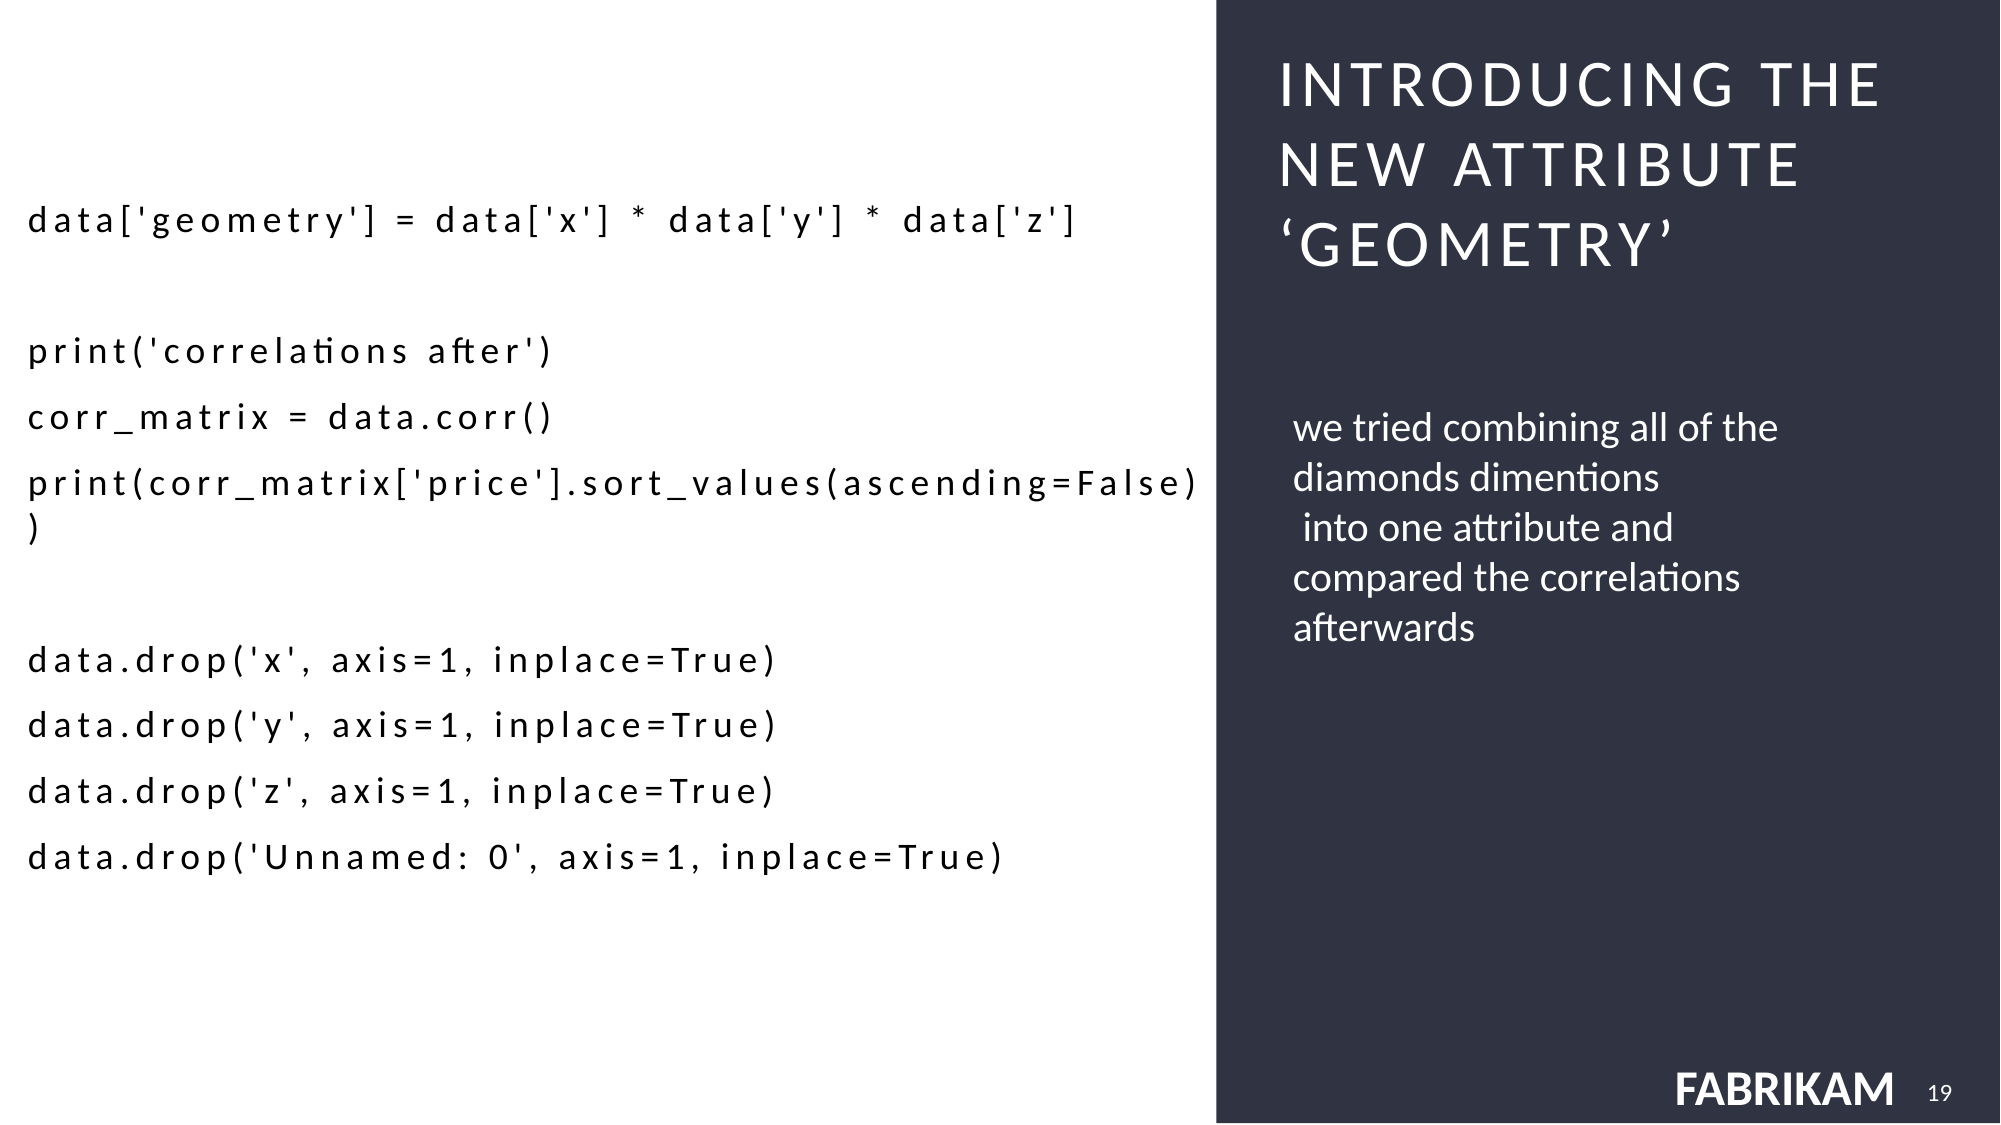

# Introducing the new attribute ‘geometry’
data['geometry'] = data['x'] * data['y'] * data['z']

print('correlations after')
corr_matrix = data.corr()
print(corr_matrix['price'].sort_values(ascending=False))

data.drop('x', axis=1, inplace=True)
data.drop('y', axis=1, inplace=True)
data.drop('z', axis=1, inplace=True)
data.drop('Unnamed: 0', axis=1, inplace=True)

we tried combining all of the diamonds dimentions
 into one attribute and compared the correlations afterwards

19